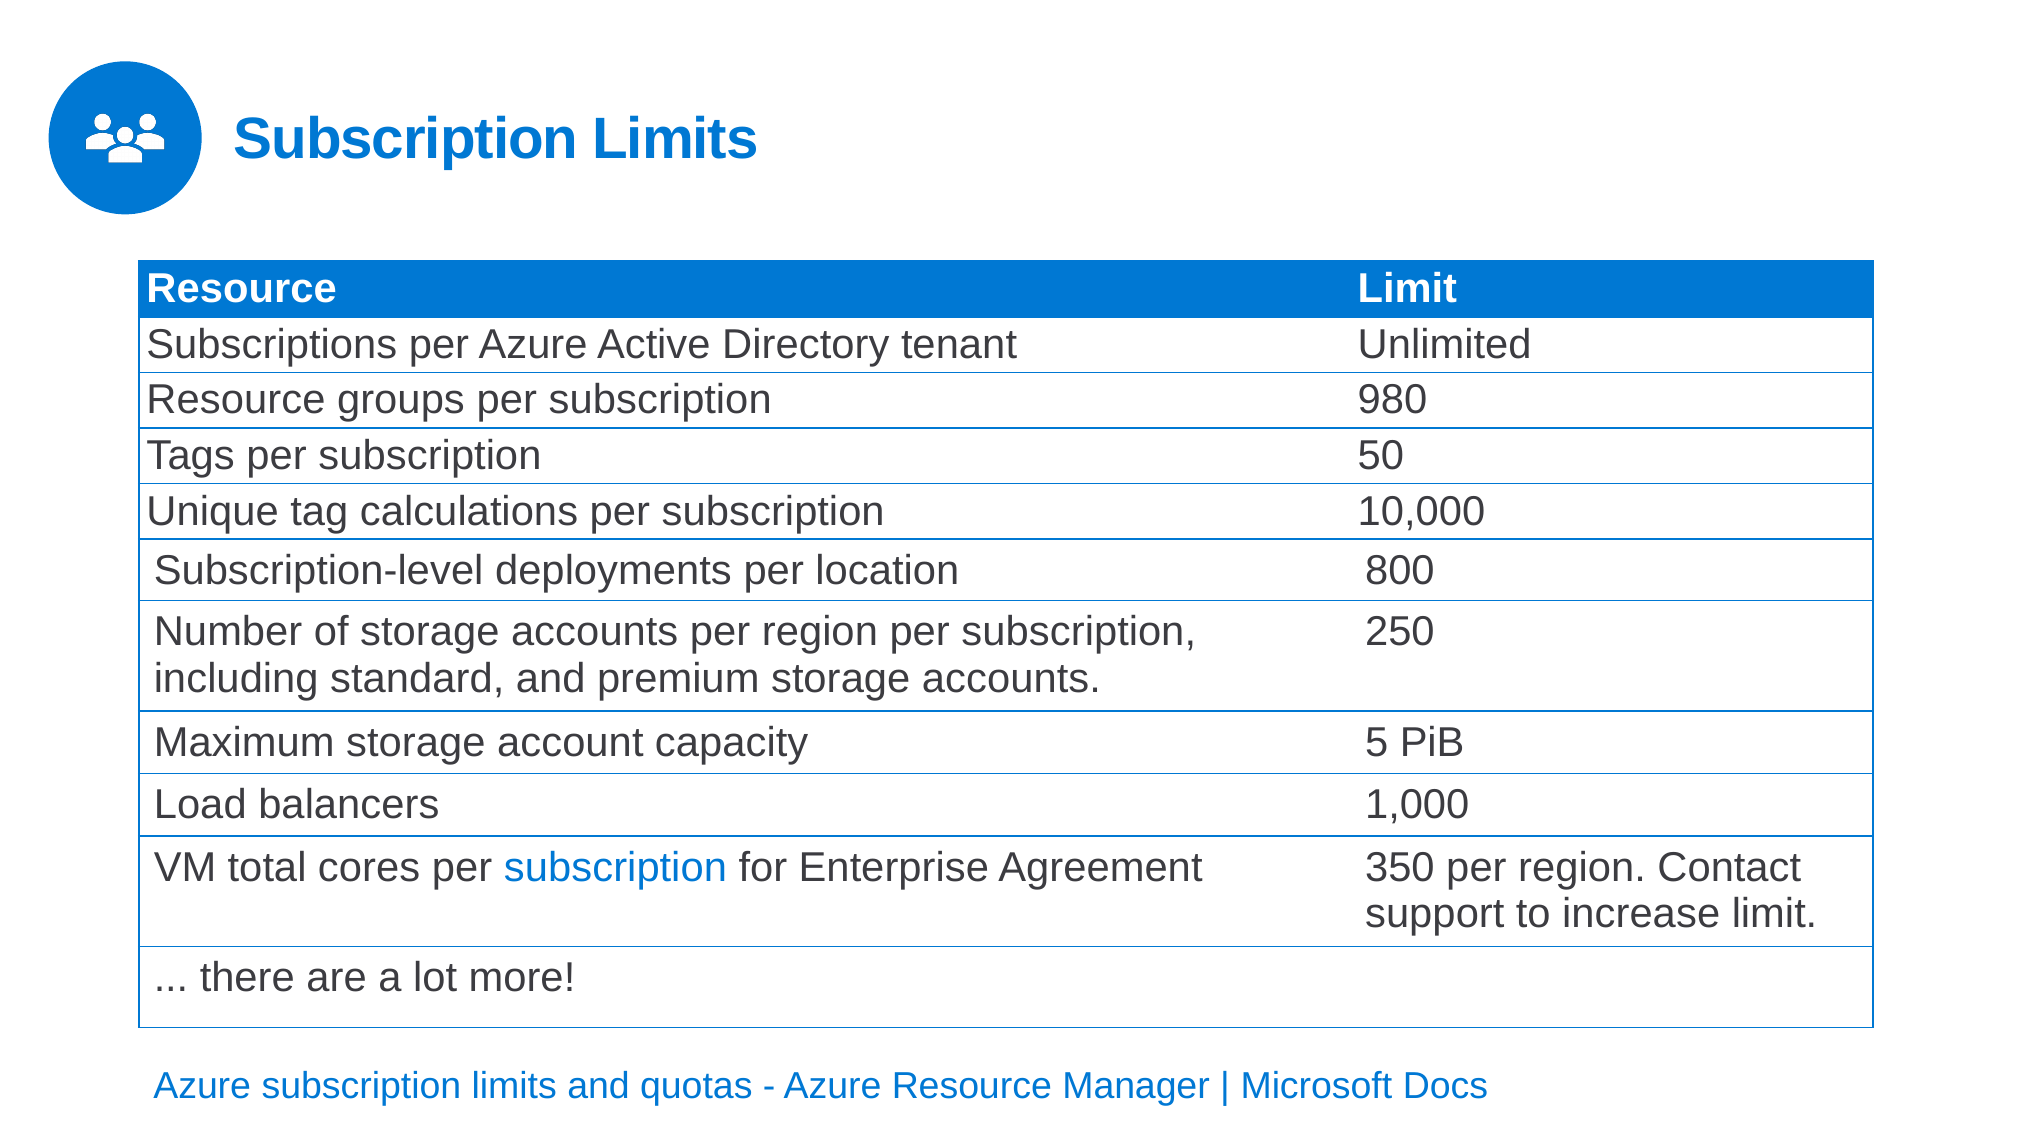

Subscription Limits
| Resource | Limit |
| --- | --- |
| Subscriptions per Azure Active Directory tenant | Unlimited |
| Resource groups per subscription | 980 |
| Tags per subscription | 50 |
| Unique tag calculations per subscription | 10,000 |
| Subscription-level deployments per location | 800 |
| Number of storage accounts per region per subscription, including standard, and premium storage accounts. | 250 |
| Maximum storage account capacity | 5 PiB |
| Load balancers | 1,000 |
| VM total cores per subscription for Enterprise Agreement | 350 per region. Contact support to increase limit. |
| ... there are a lot more! |  |
Azure subscription limits and quotas - Azure Resource Manager | Microsoft Docs